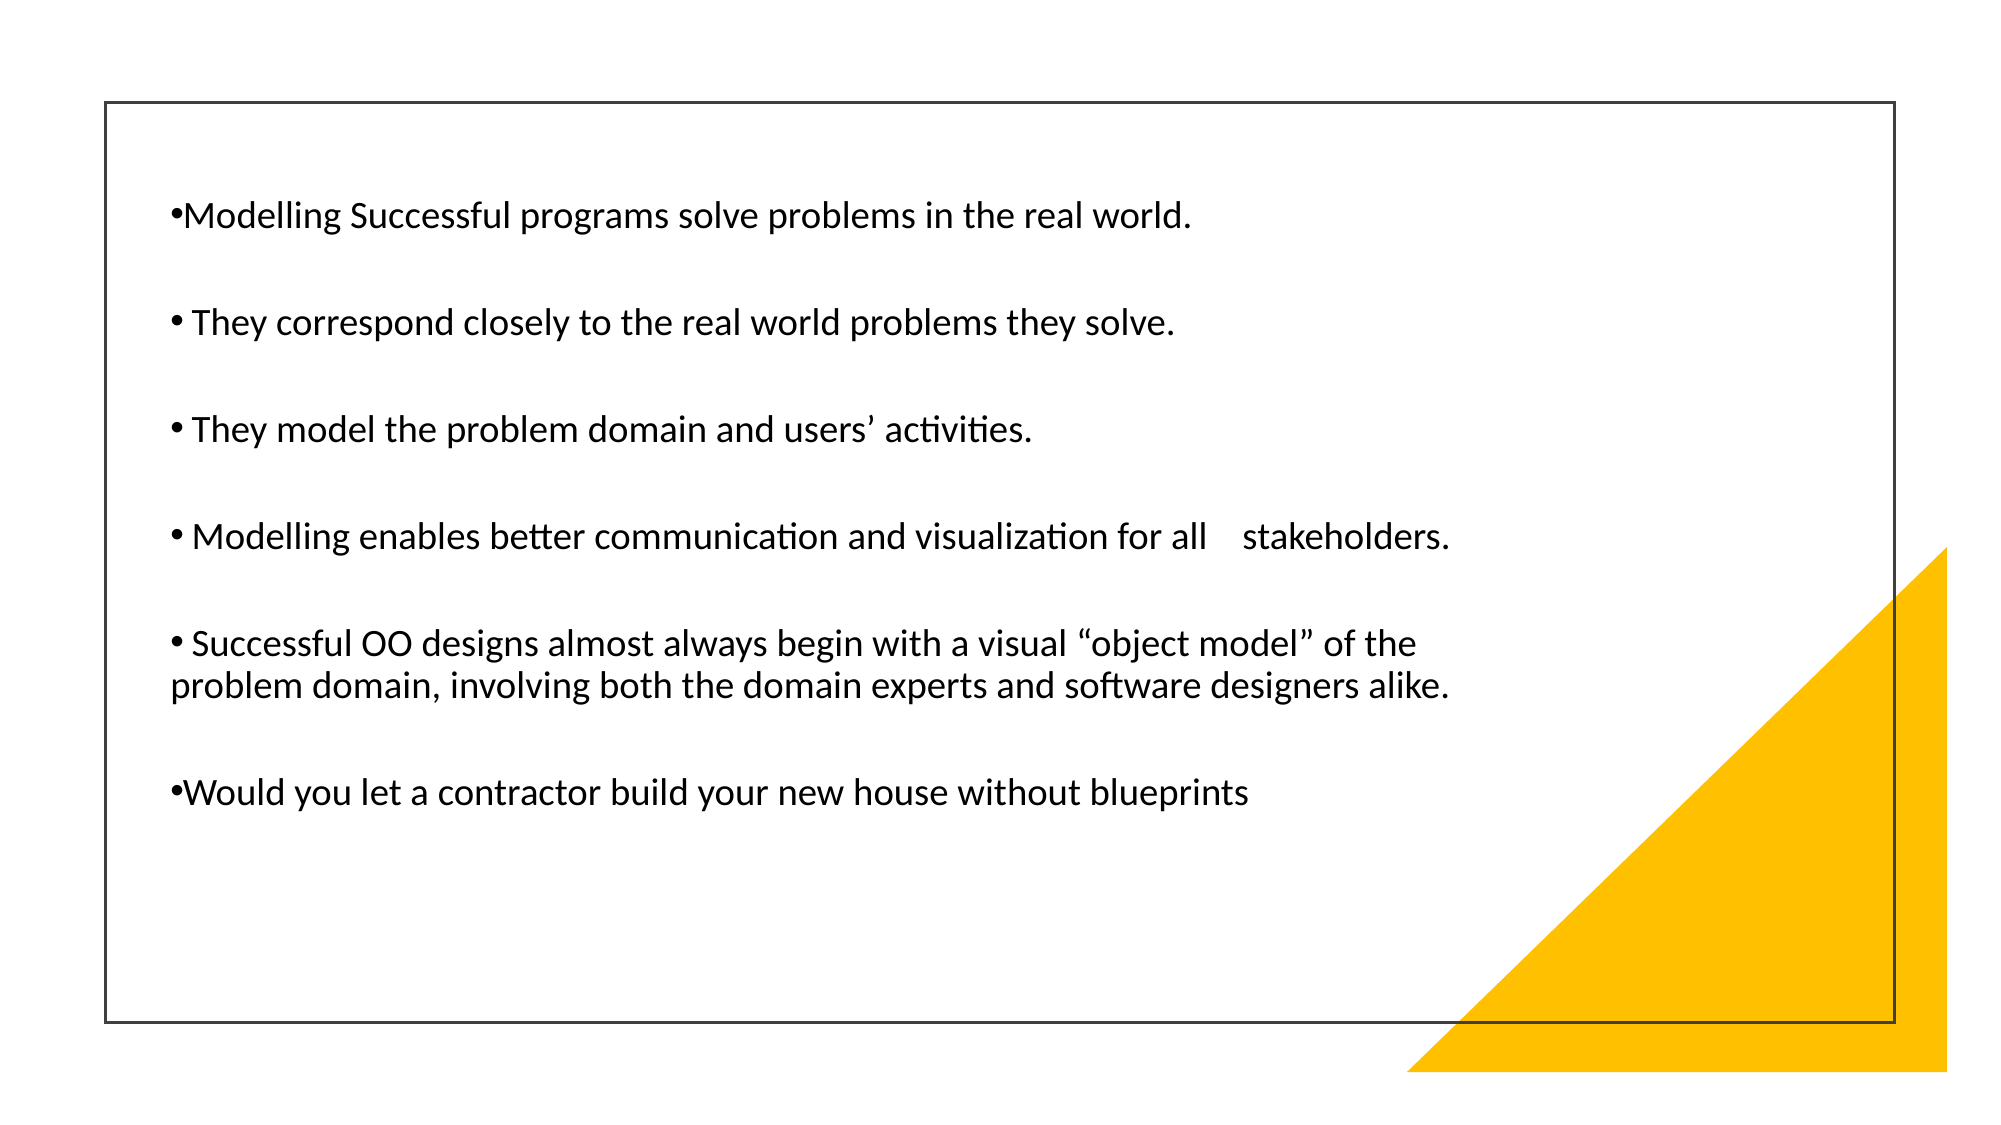

Modelling Successful programs solve problems in the real world.

 They correspond closely to the real world problems they solve.

 They model the problem domain and users’ activities.

 Modelling enables better communication and visualization for all    stakeholders.

 Successful OO designs almost always begin with a visual “object model” of the problem domain, involving both the domain experts and software designers alike.

Would you let a contractor build your new house without blueprints